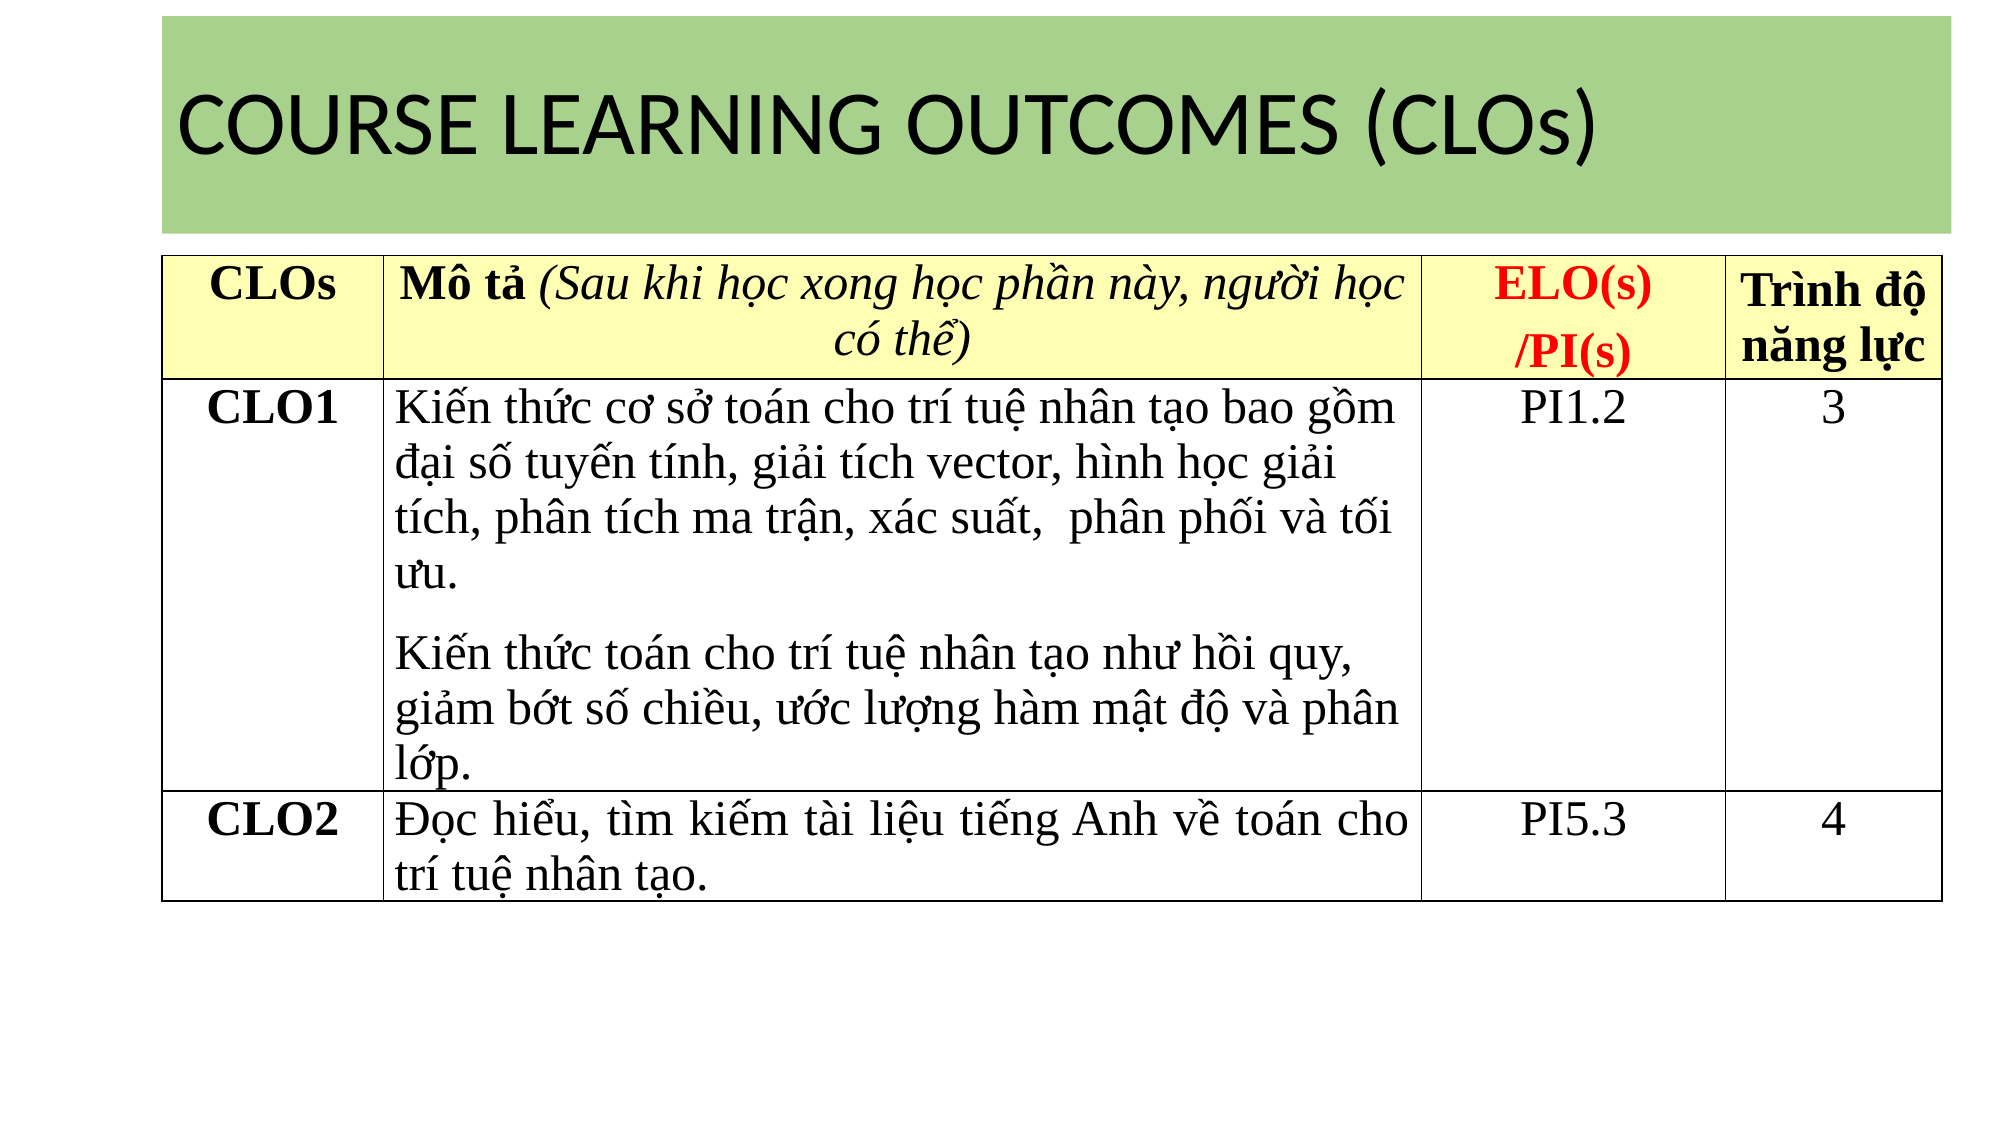

# COURSE LEARNING OUTCOMES (CLOs)
| CLOs | Mô tả (Sau khi học xong học phần này, người học có thể) | ELO(s) /PI(s) | Trình độ năng lực |
| --- | --- | --- | --- |
| CLO1 | Kiến thức cơ sở toán cho trí tuệ nhân tạo bao gồm đại số tuyến tính, giải tích vector, hình học giải tích, phân tích ma trận, xác suất, phân phối và tối ưu. Kiến thức toán cho trí tuệ nhân tạo như hồi quy, giảm bớt số chiều, ước lượng hàm mật độ và phân lớp. | PI1.2 | 3 |
| CLO2 | Đọc hiểu, tìm kiếm tài liệu tiếng Anh về toán cho trí tuệ nhân tạo. | PI5.3 | 4 |